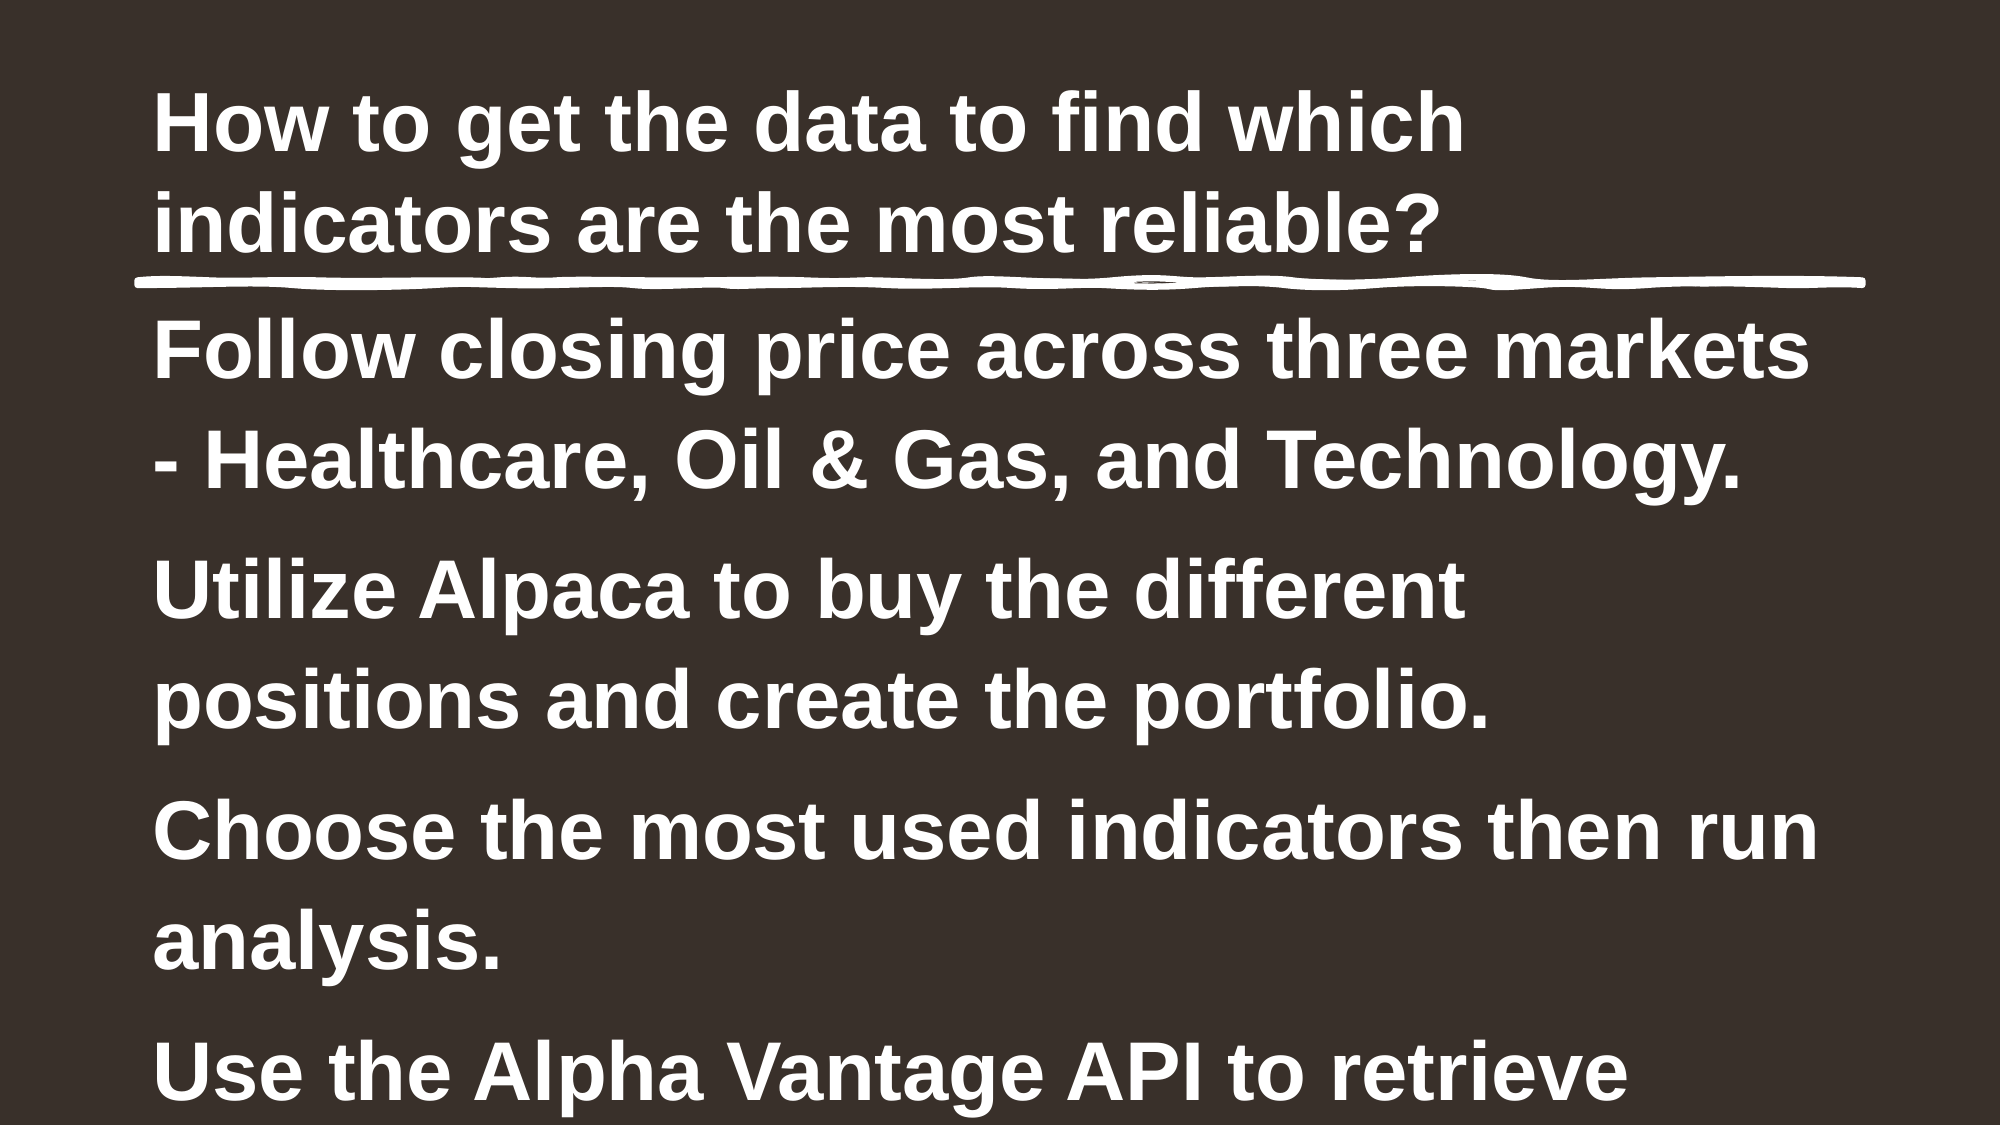

# How to get the data to find which indicators are the most reliable?
Follow closing price across three markets - Healthcare, Oil & Gas, and Technology.
Utilize Alpaca to buy the different positions and create the portfolio.
Choose the most used indicators then run analysis.
Use the Alpha Vantage API to retrieve technical indicator performance for each position in our portfolio at an hourly interval.